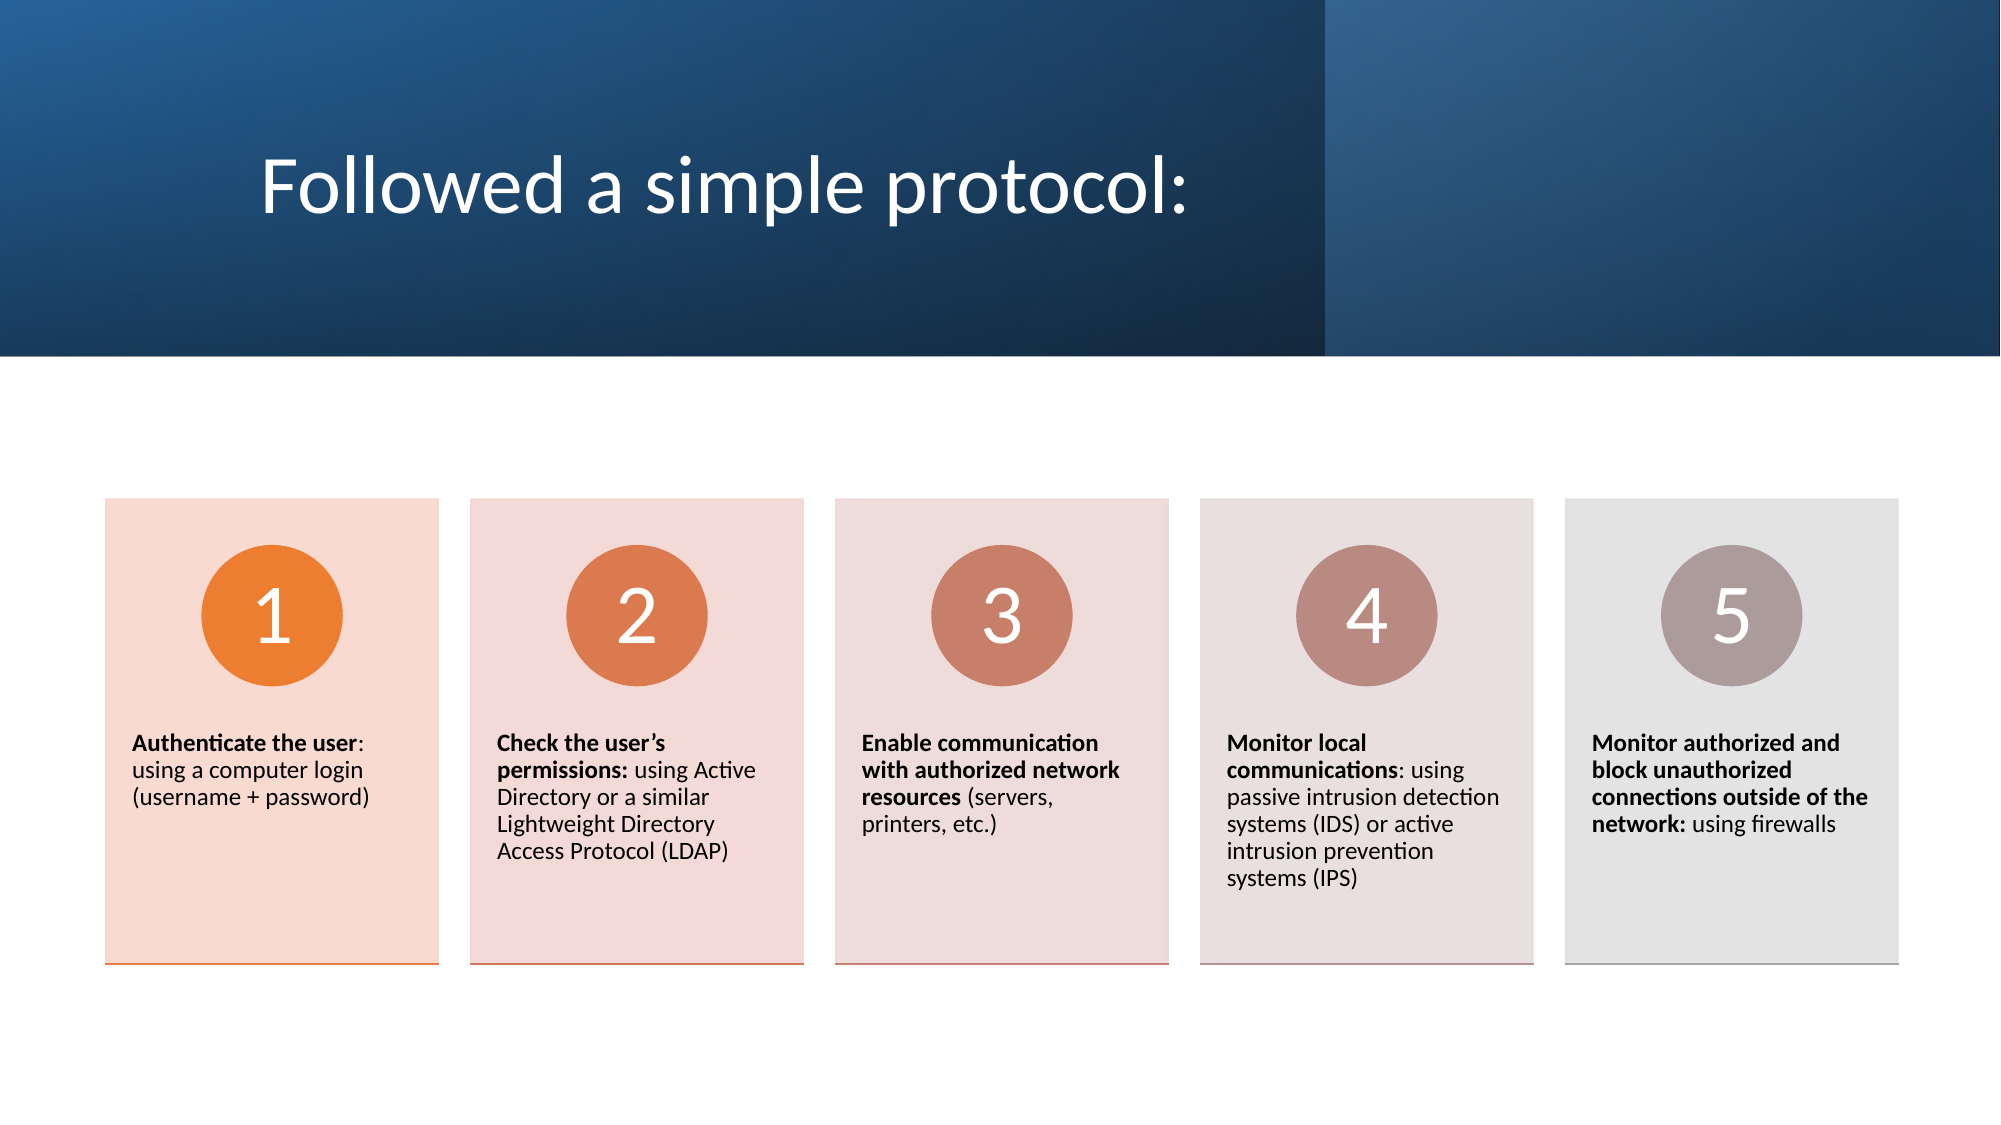

# Followed a simple protocol:
Authenticate the user: using a computer login (username + password)
1
Check the user’s permissions: using Active Directory or a similar Lightweight Directory Access Protocol (LDAP)
2
Enable communication with authorized network resources (servers, printers, etc.)
3
Monitor local communications: using passive intrusion detection systems (IDS) or active intrusion prevention systems (IPS)
4
Monitor authorized and block unauthorized connections outside of the network: using firewalls
5